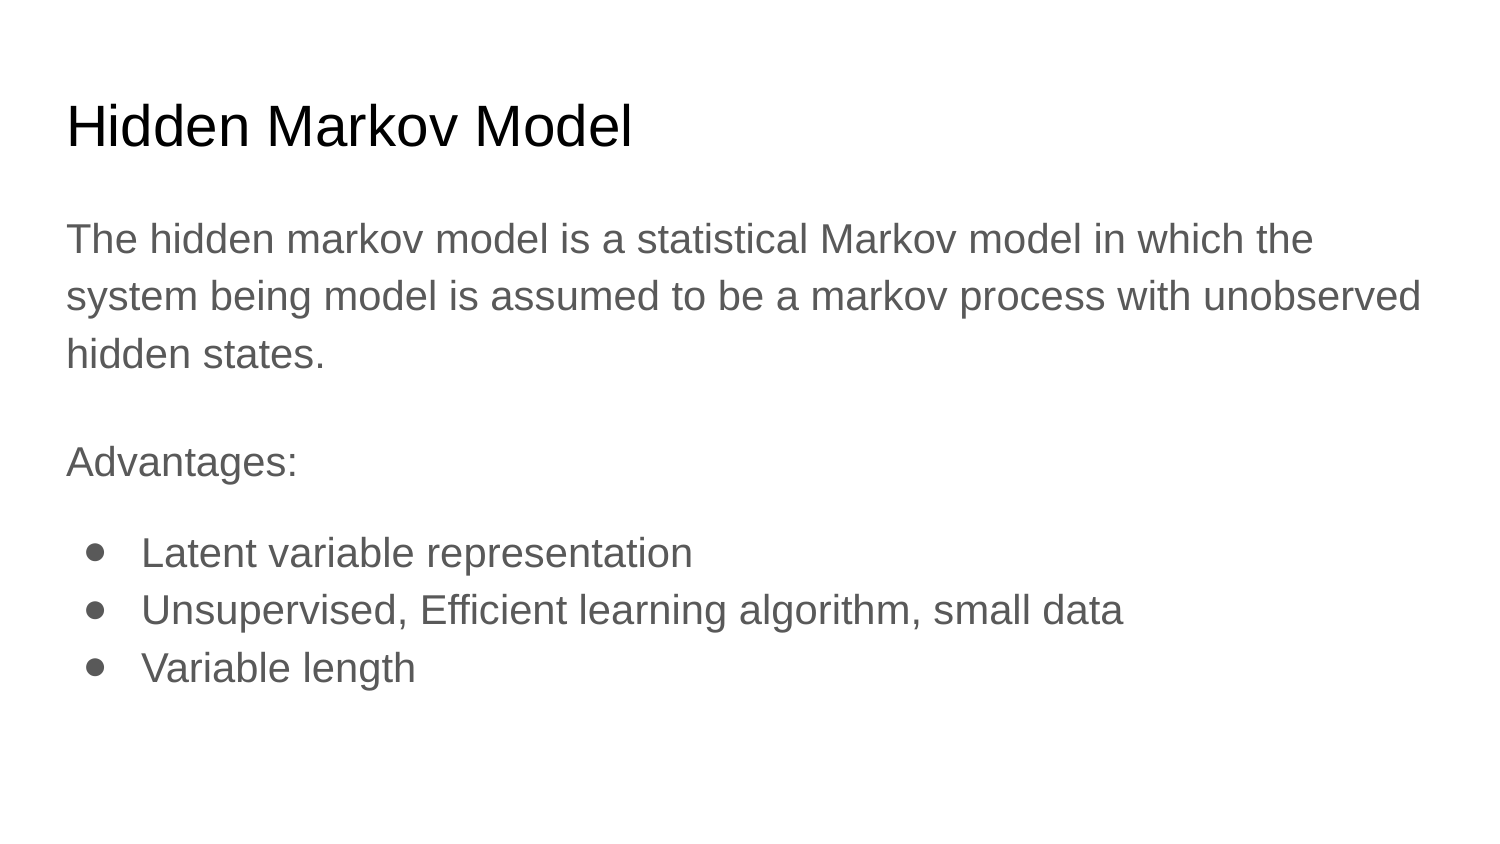

# Hidden Markov Model
The hidden markov model is a statistical Markov model in which the system being model is assumed to be a markov process with unobserved hidden states.

Advantages:
Latent variable representation
Unsupervised, Efficient learning algorithm, small data
Variable length